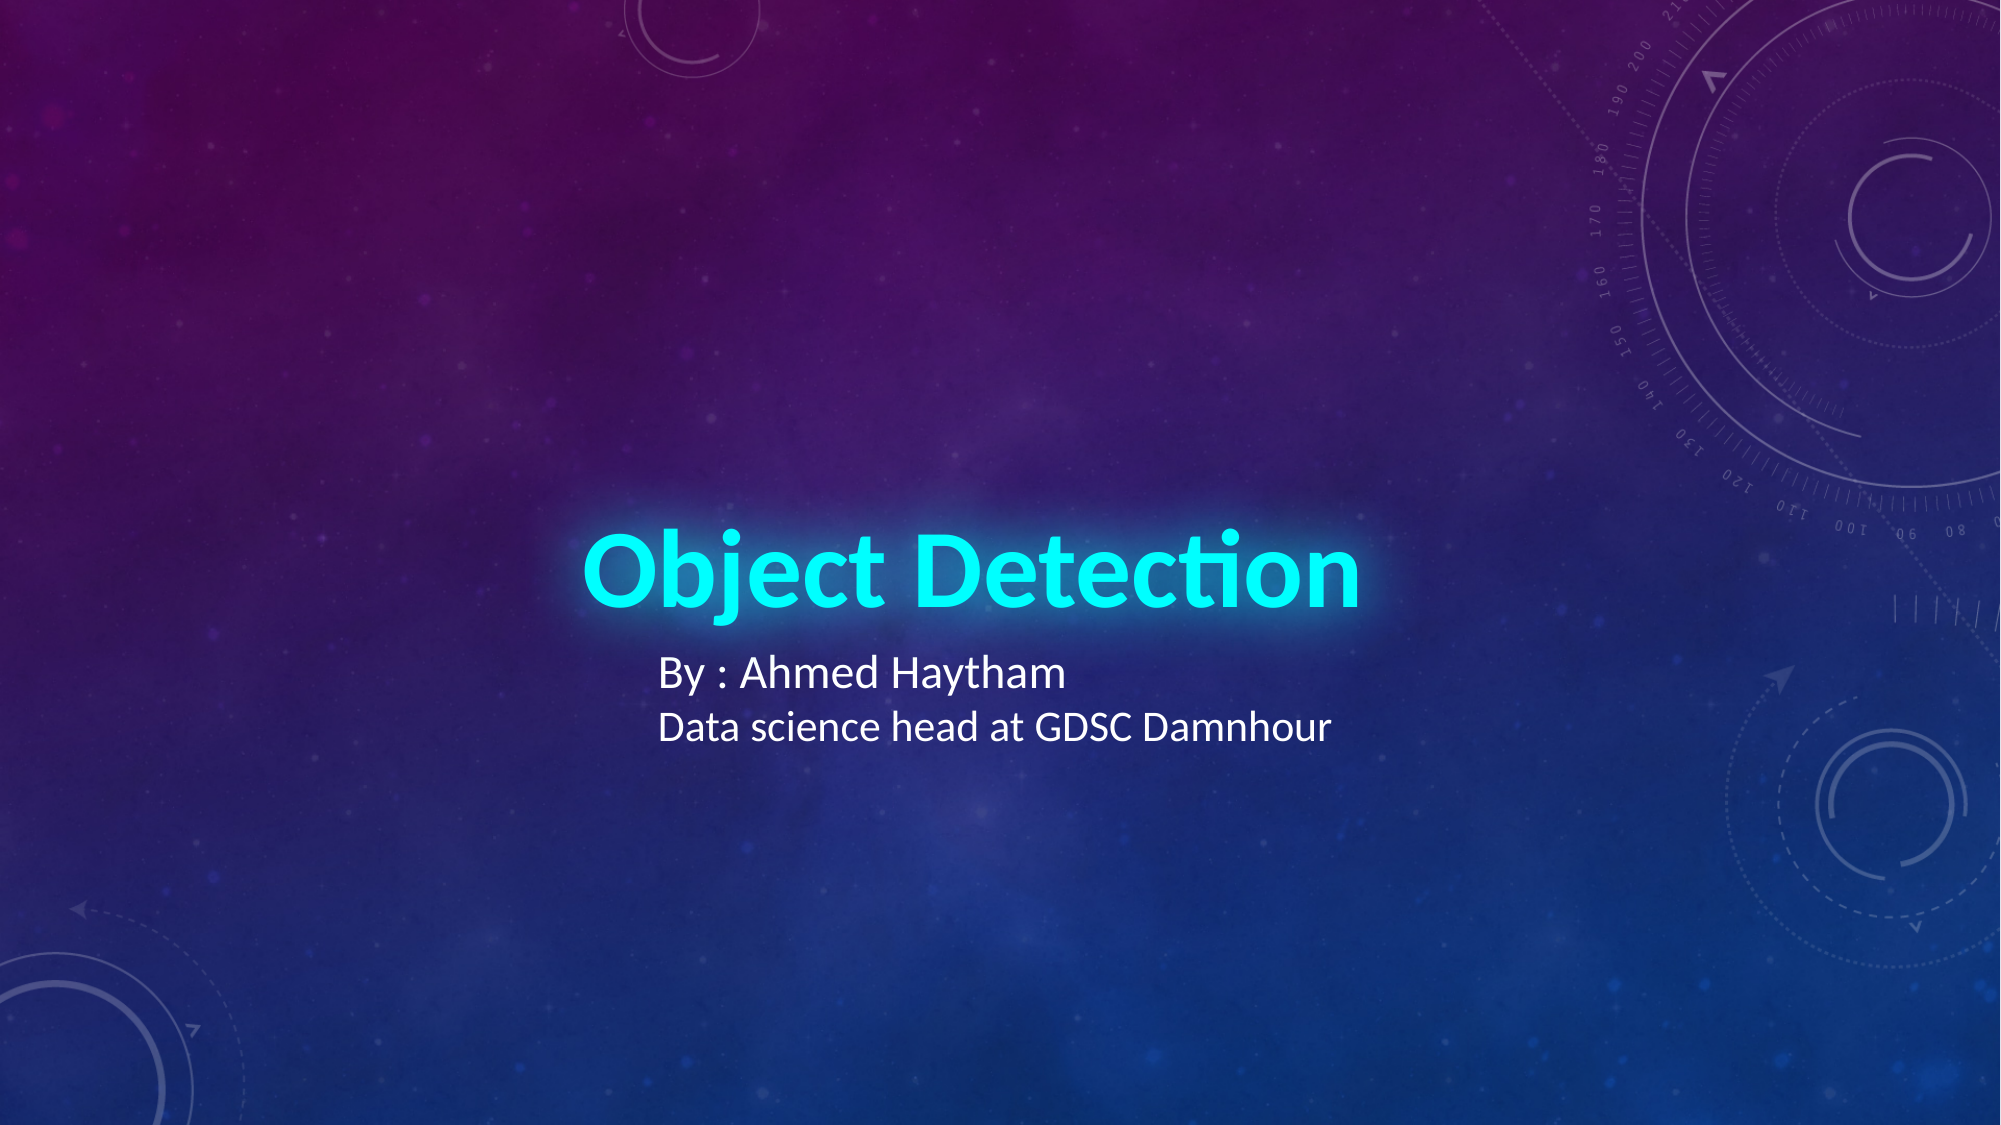

Object Detection
By : Ahmed Haytham
Data science head at GDSC Damnhour